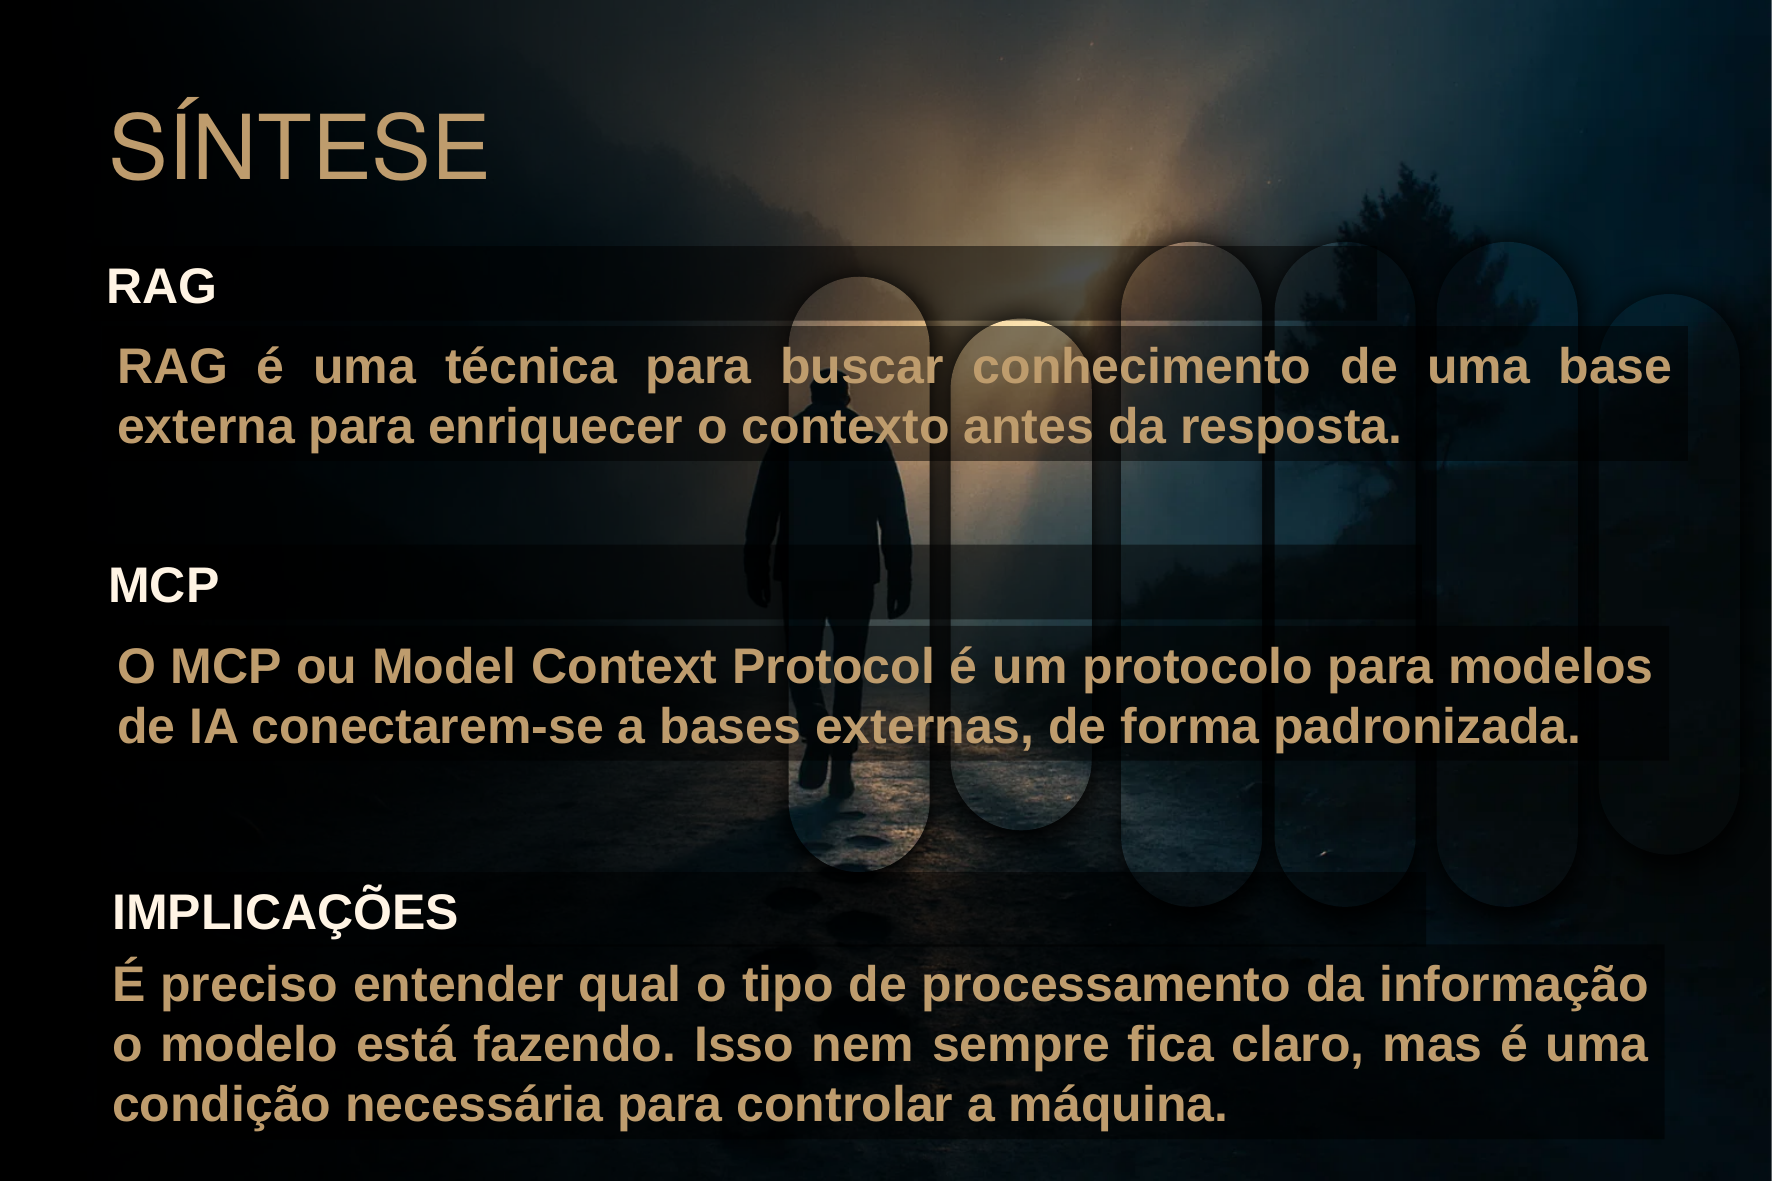

SÍNTESE

RAG

RAG é uma técnica para buscar conhecimento de uma base externa para enriquecer o contexto antes da resposta.
MCP
O MCP ou Model Context Protocol é um protocolo para modelos de IA conectarem-se a bases externas, de forma padronizada.
IMPLICAÇÕES
É preciso entender qual o tipo de processamento da informação o modelo está fazendo. Isso nem sempre fica claro, mas é uma condição necessária para controlar a máquina.